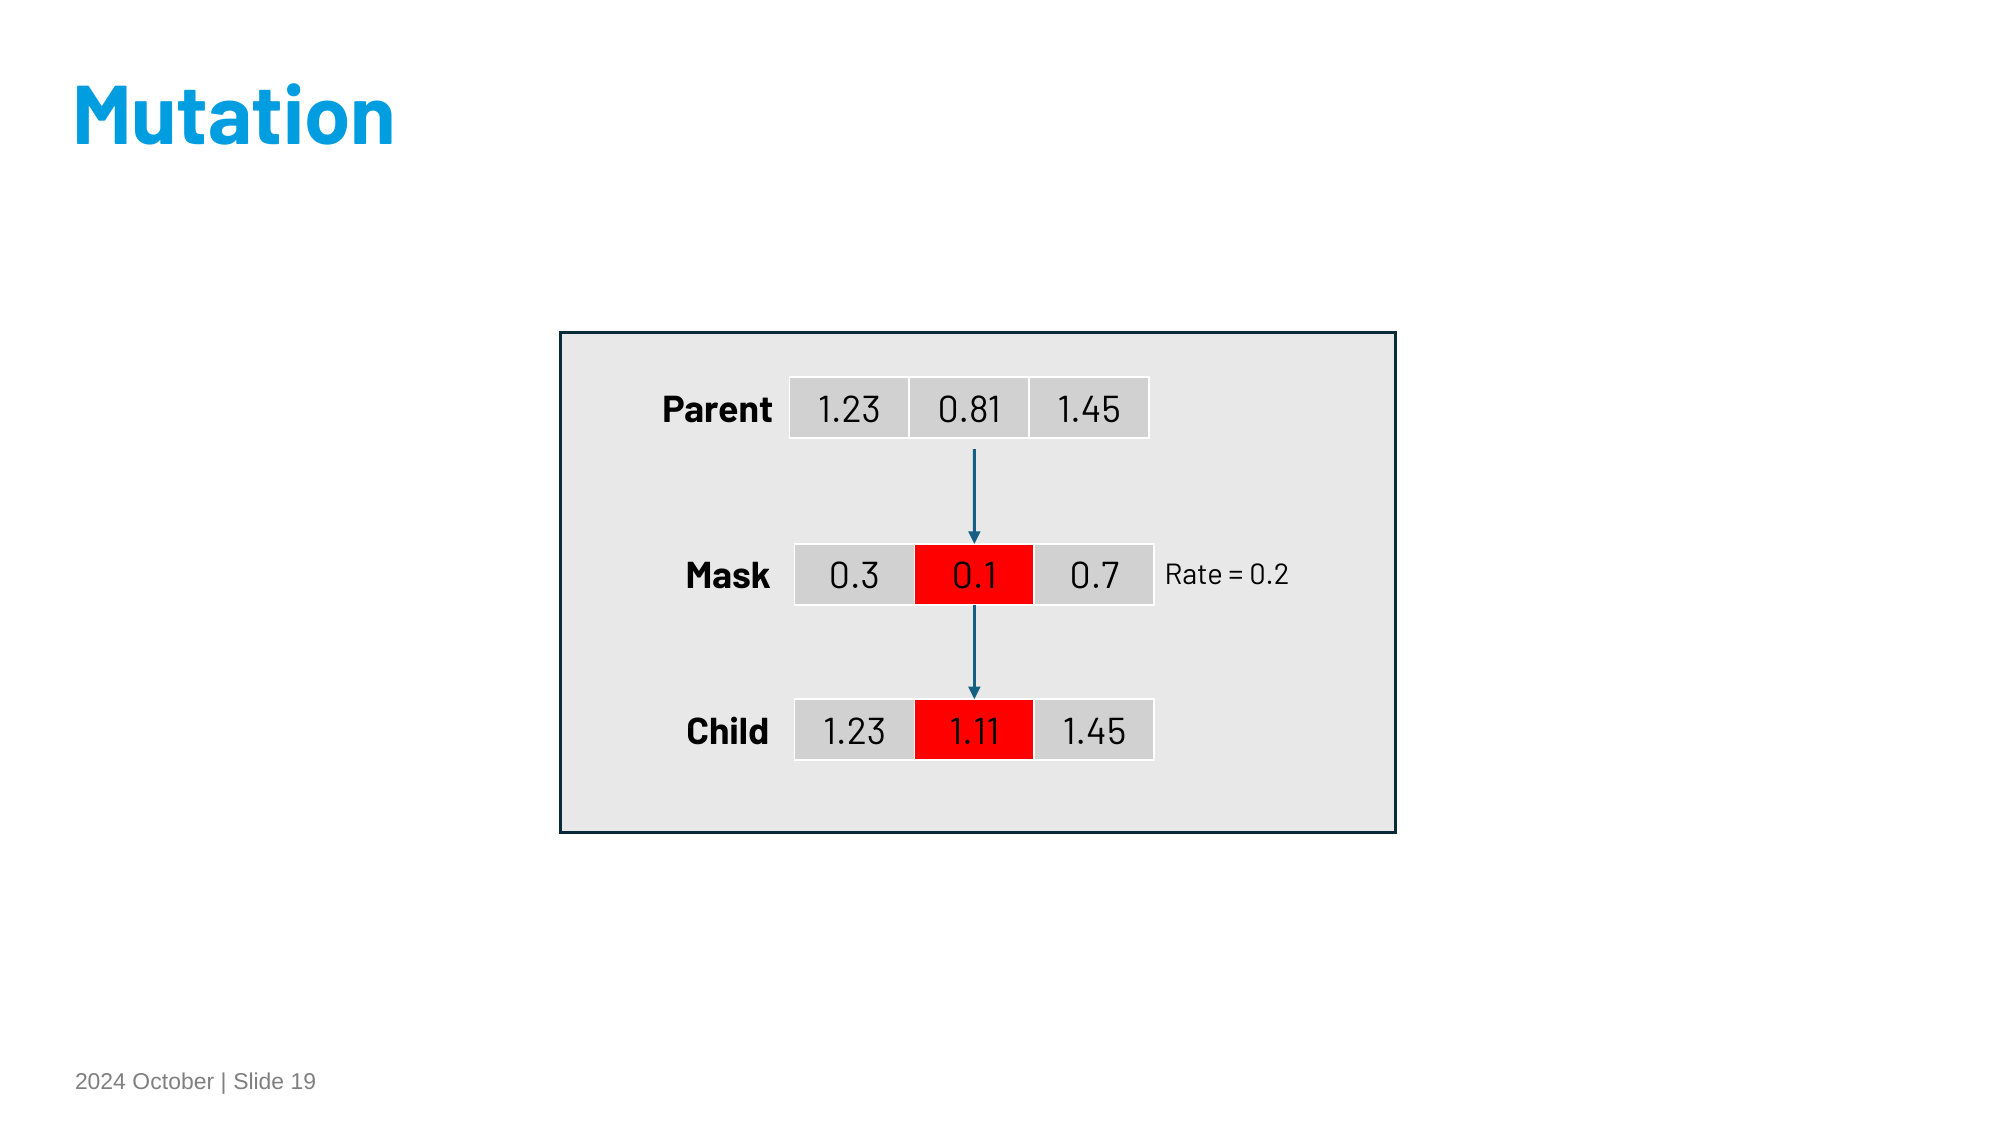

Mutation

| 1.23 | 0.81 | 1.45 |
| --- | --- | --- |
Parent
| 0.3 | 0.1 | 0.7 |
| --- | --- | --- |
Mask
Rate = 0.2
| 1.23 | 1.11 | 1.45 |
| --- | --- | --- |
Child
2024 October | Slide 19